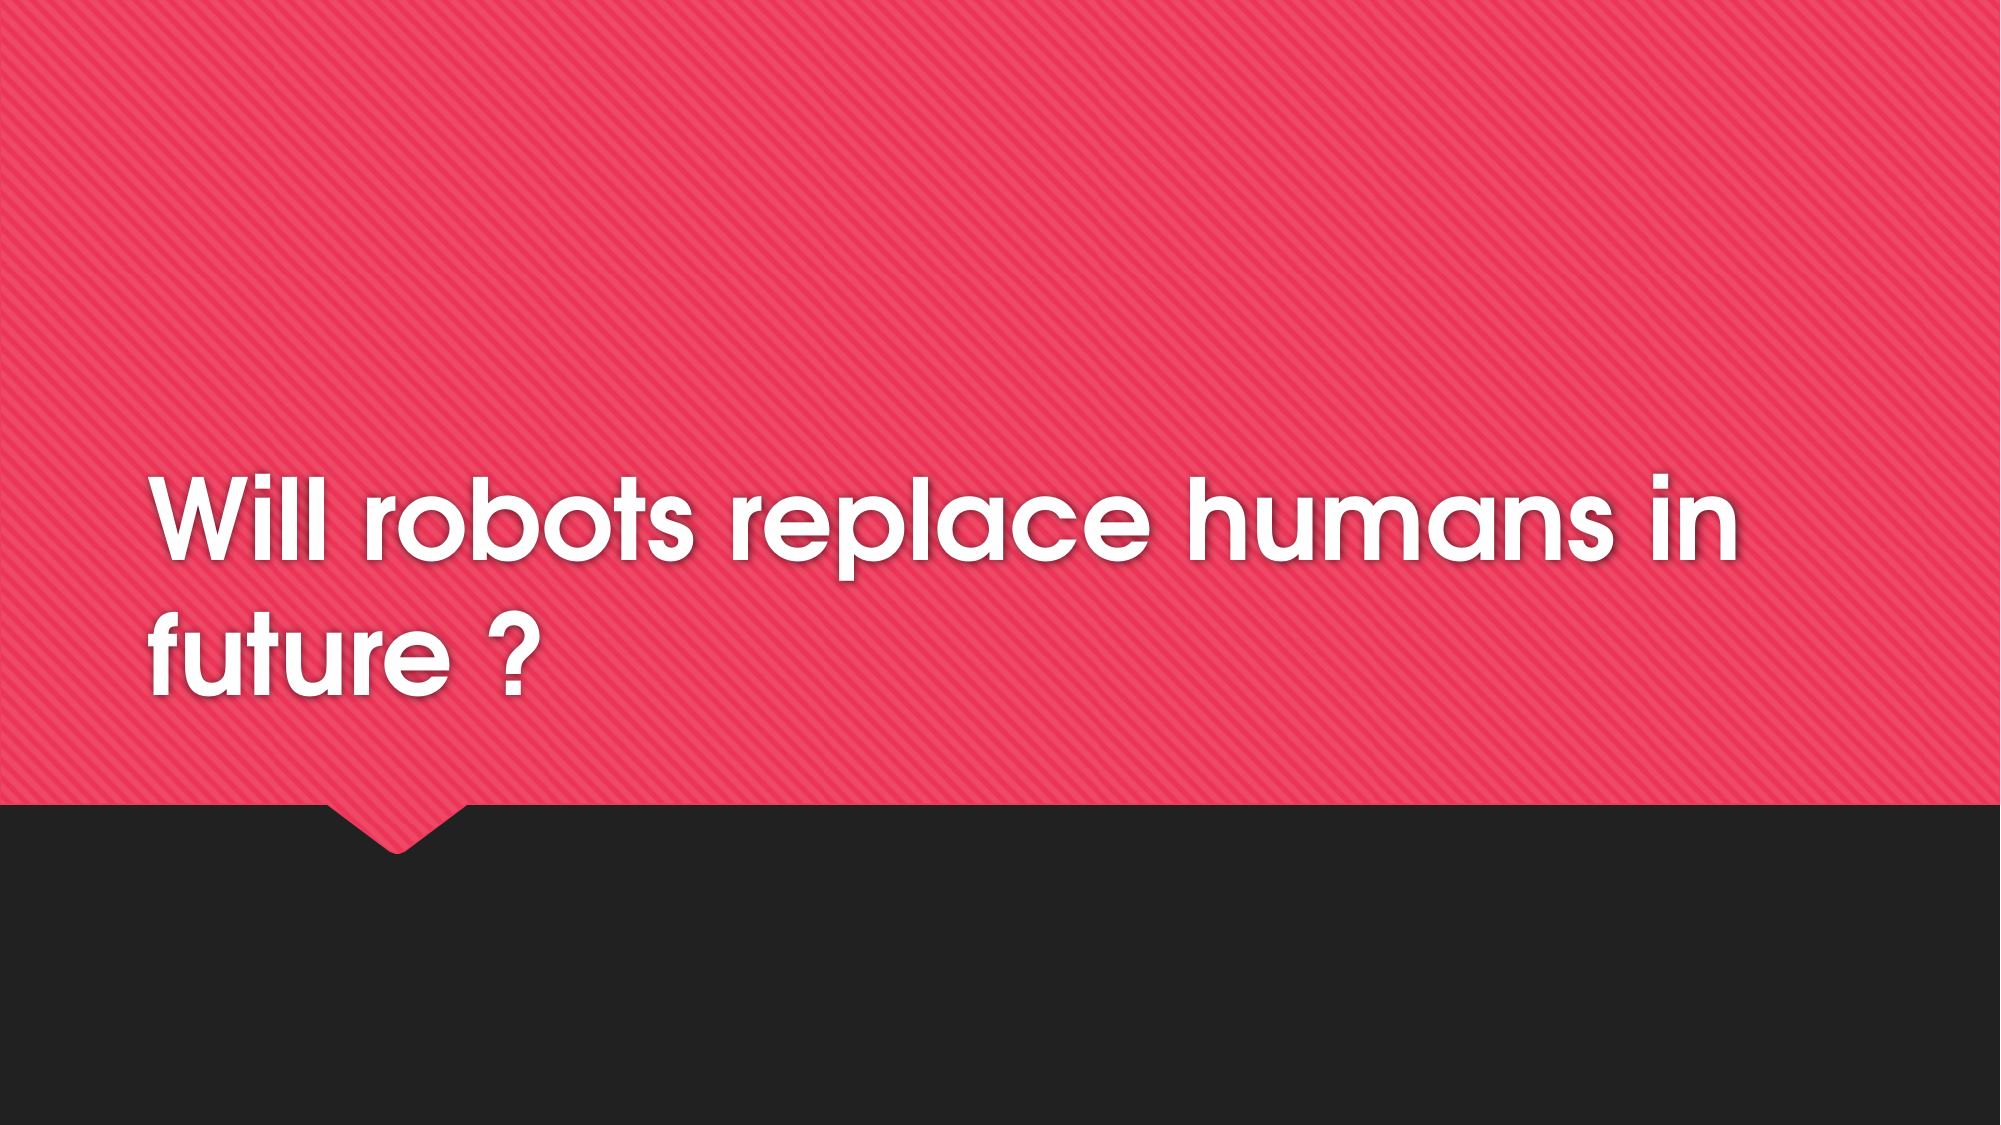

# Will robots replace humans in future ?